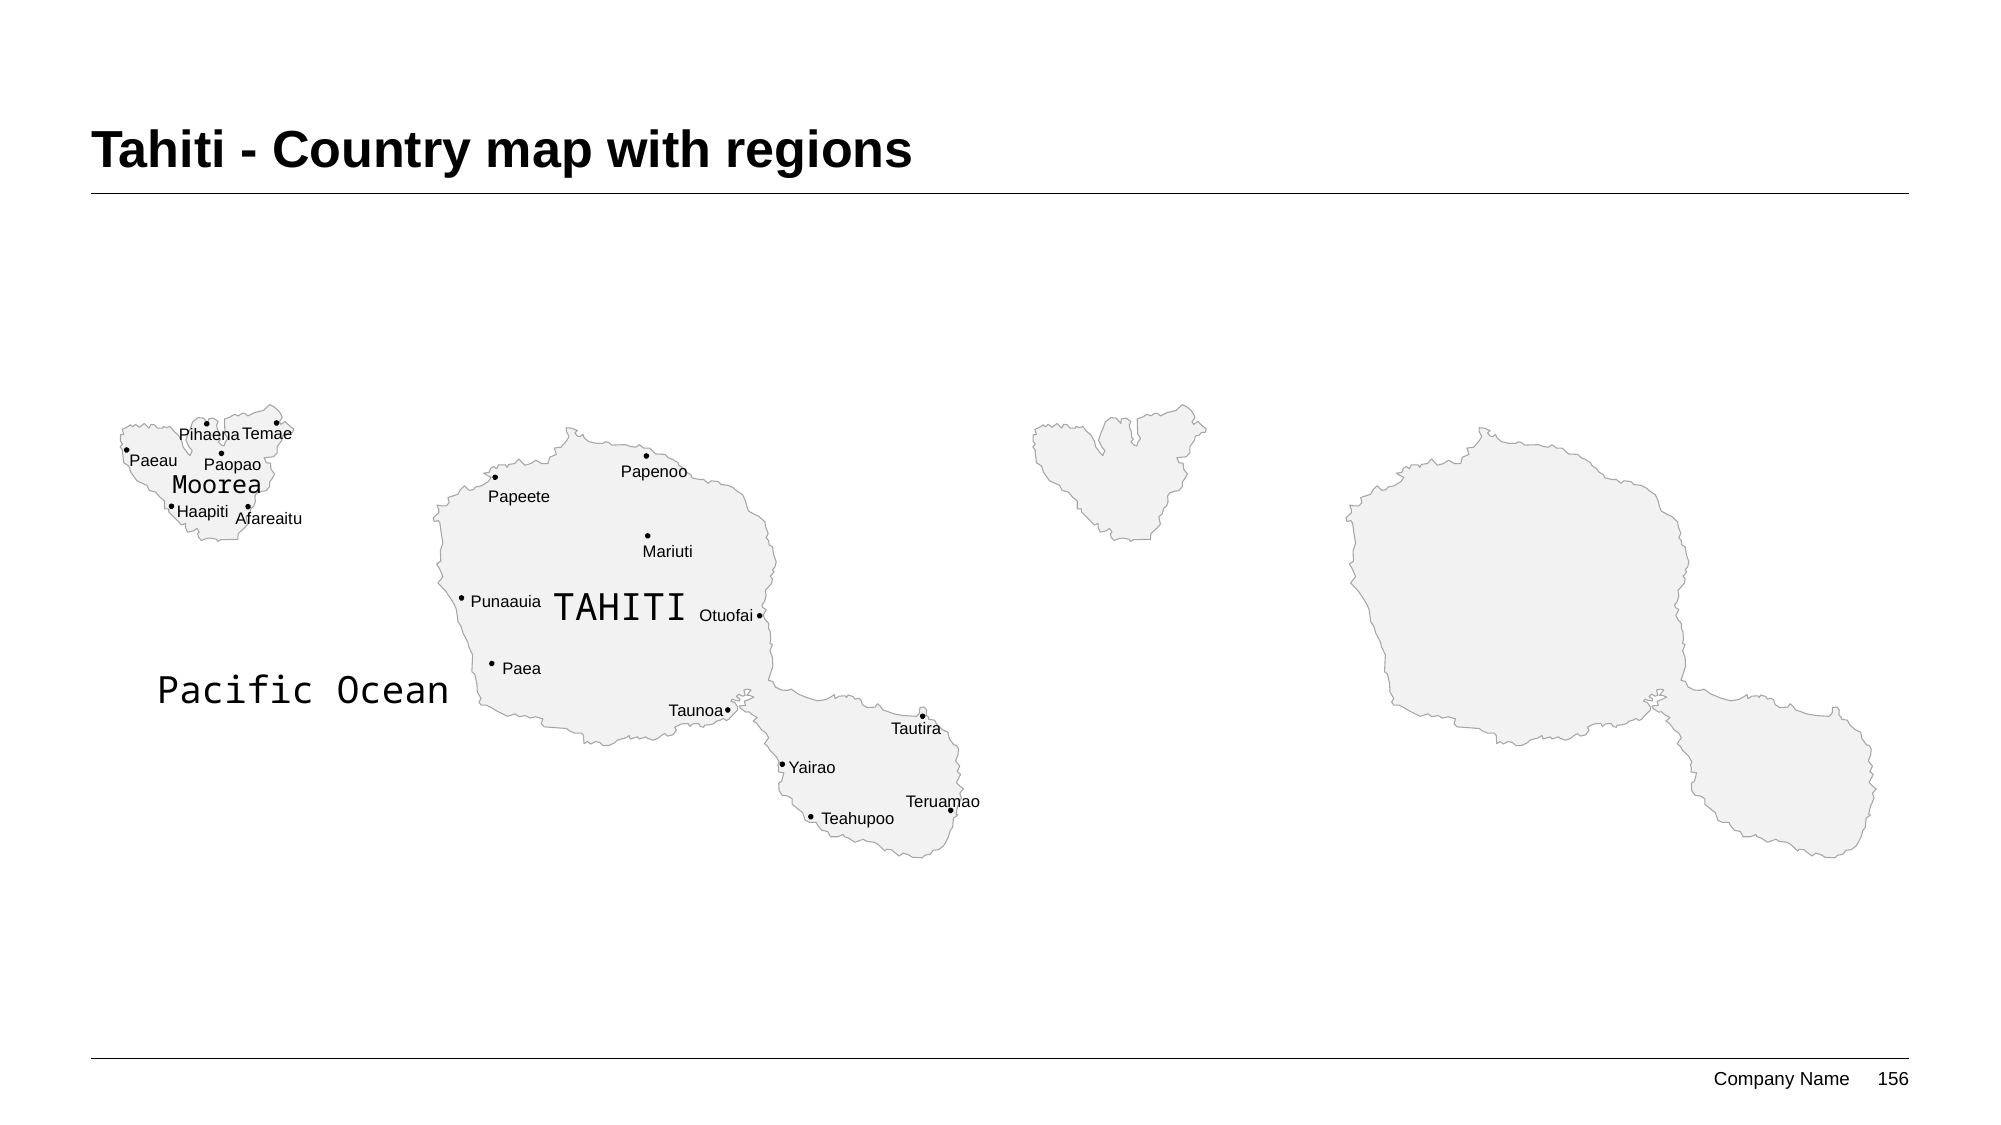

# Tahiti - Country map with regions

Temae
Pihaena

Paeau

Paopao
Papenoo
Moorea

Papeete
Haapiti

Afareaitu

Mariuti
TAHITI
Punaauia

Otuofai

Paea

Pacific Ocean
Taunoa

Tautira
Yairao

Teruamao

Teahupoo